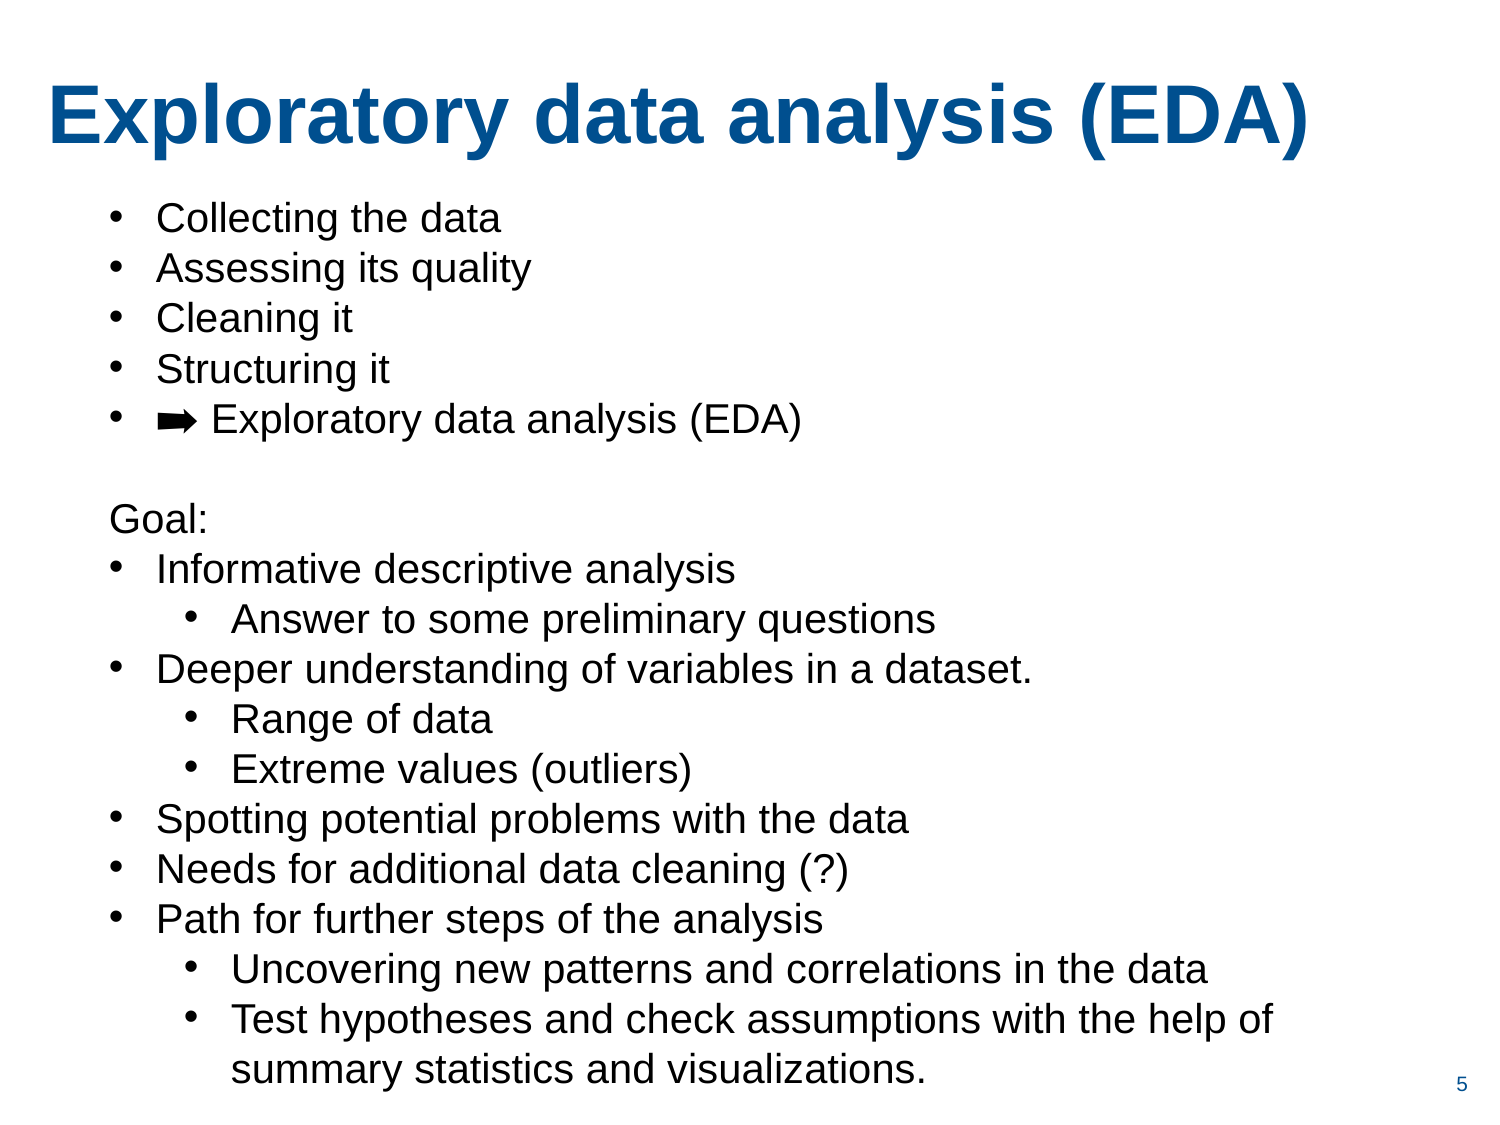

Exploratory data analysis (EDA)
﻿Collecting the data
Assessing its quality
Cleaning it
Structuring it
➡️ Exploratory data analysis (EDA)

Goal:
Informative descriptive analysis
Answer to some preliminary questions
Deeper understanding of variables in a dataset.
Range of data
Extreme values (outliers)
Spotting potential problems with the data
Needs for additional data cleaning (?)
Path for further steps of the analysis
Uncovering new patterns and correlations in the data
Test hypotheses and check assumptions with the help of summary statistics and visualizations.

5